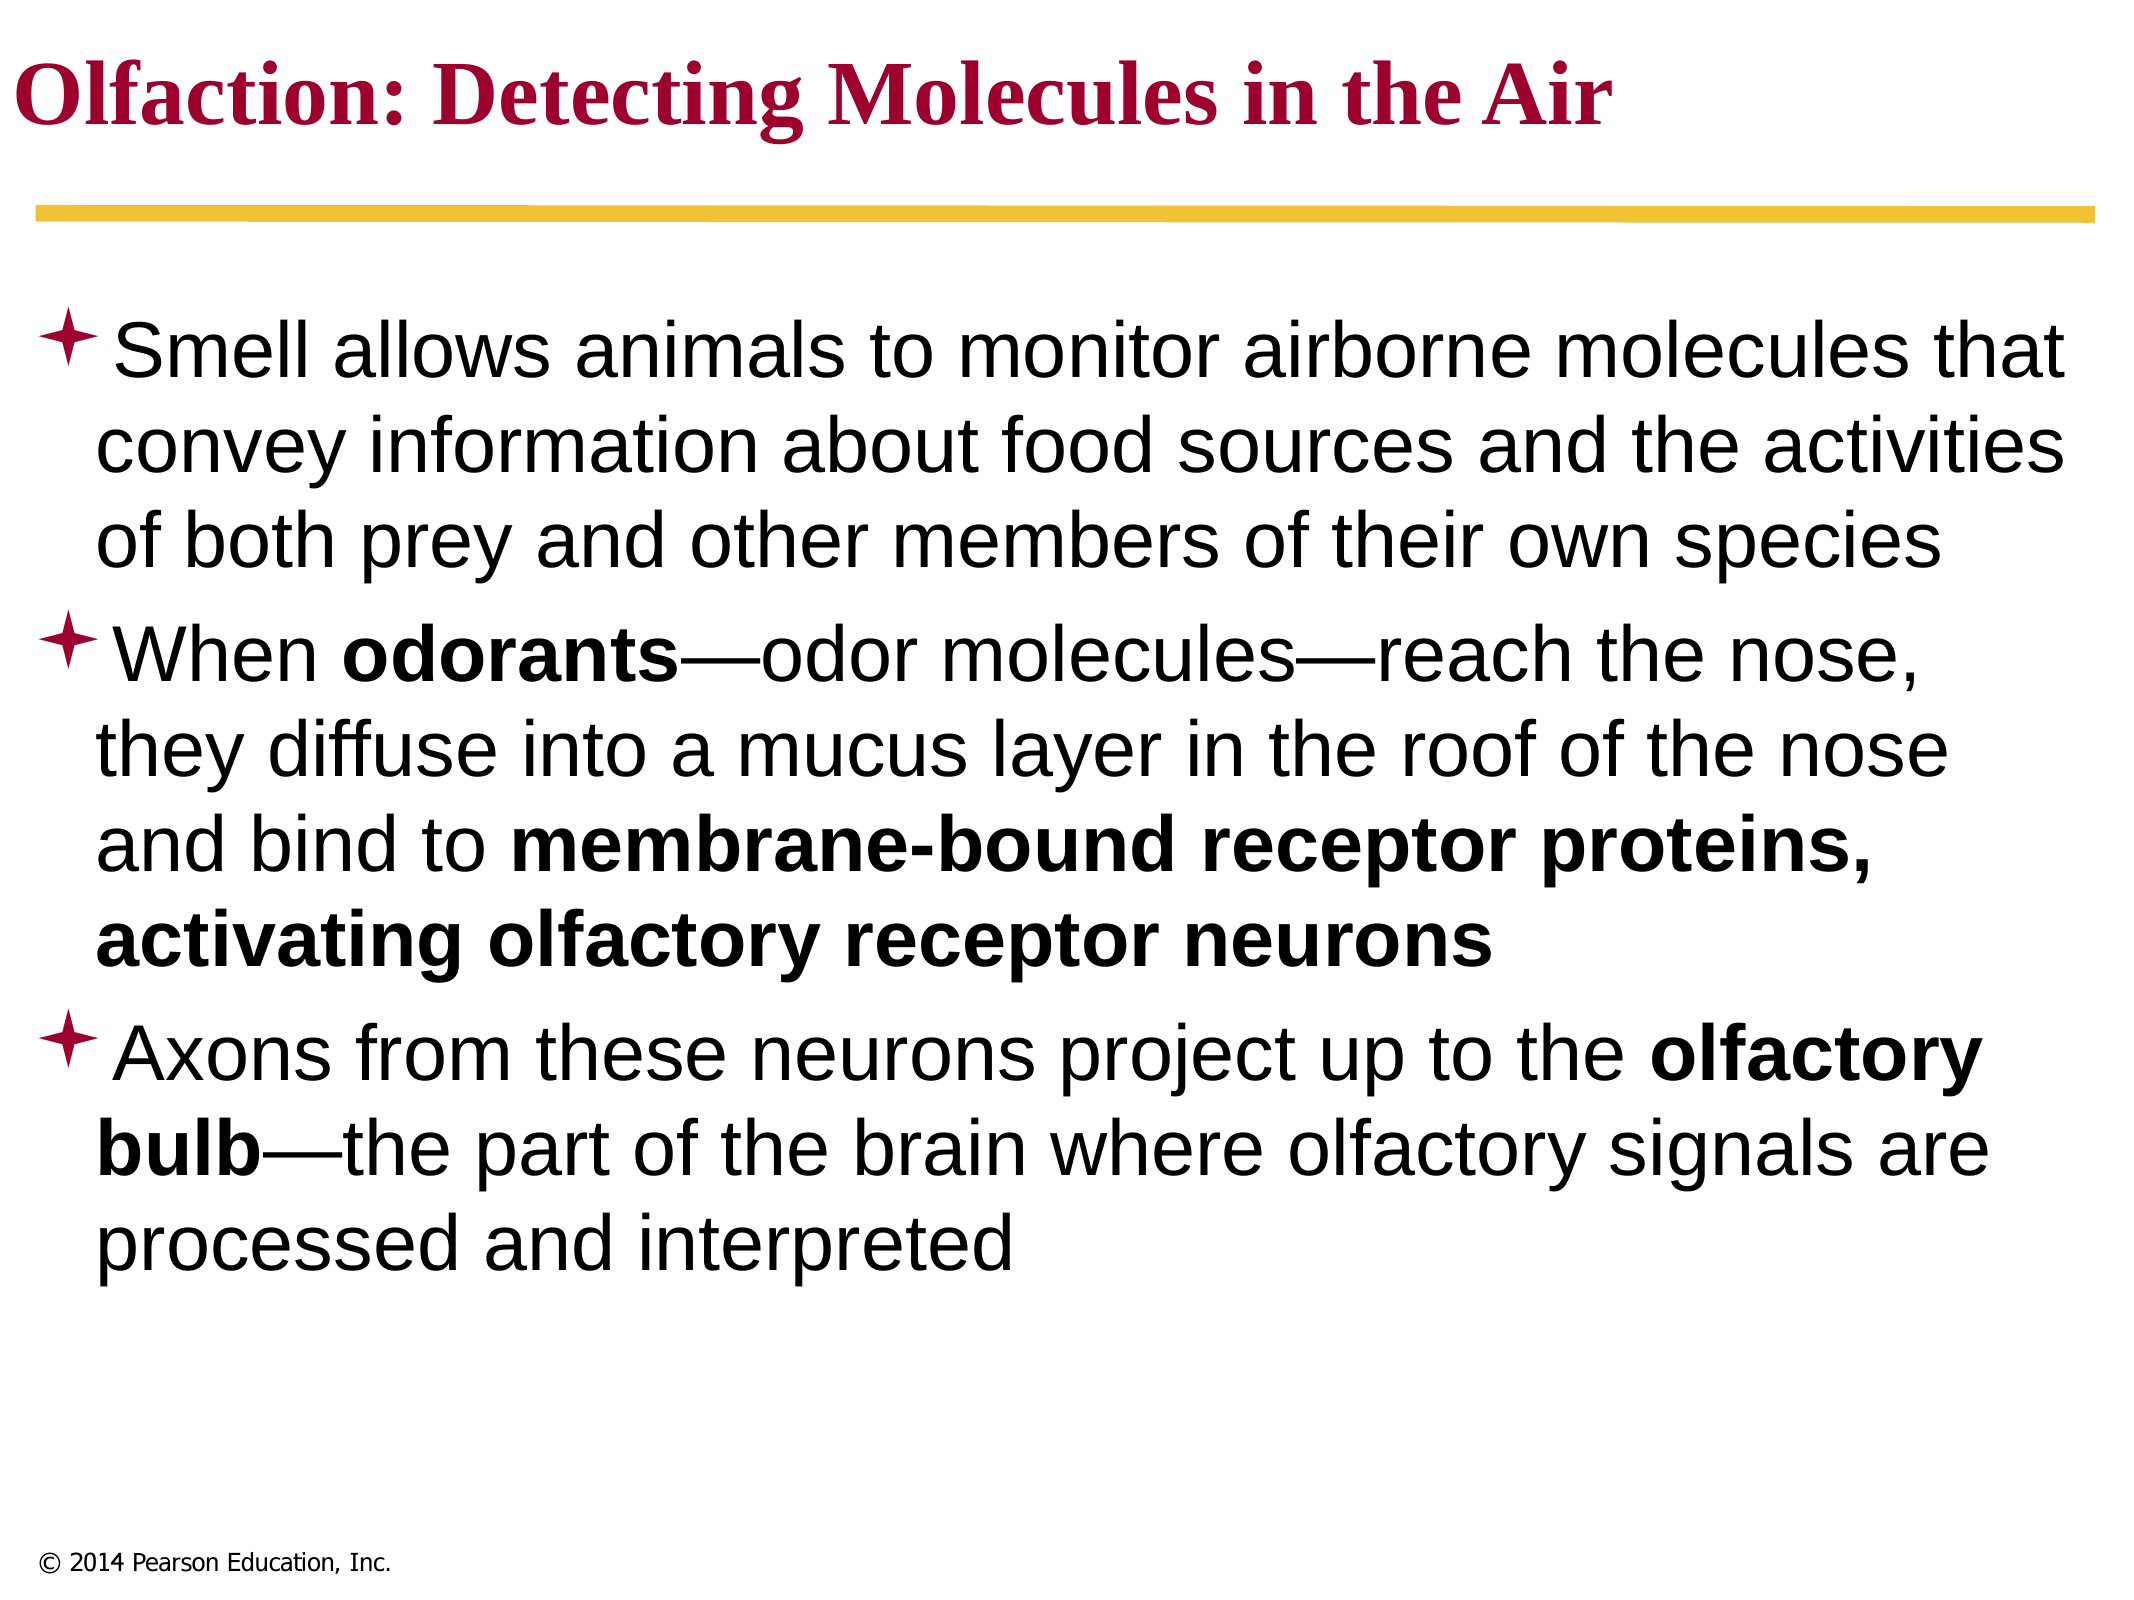

Olfaction: Detecting Molecules in the Air
Smell allows animals to monitor airborne molecules that convey information about food sources and the activities of both prey and other members of their own species
When odorants—odor molecules—reach the nose, they diffuse into a mucus layer in the roof of the nose and bind to membrane-bound receptor proteins, activating olfactory receptor neurons
Axons from these neurons project up to the olfactory bulb—the part of the brain where olfactory signals are processed and interpreted